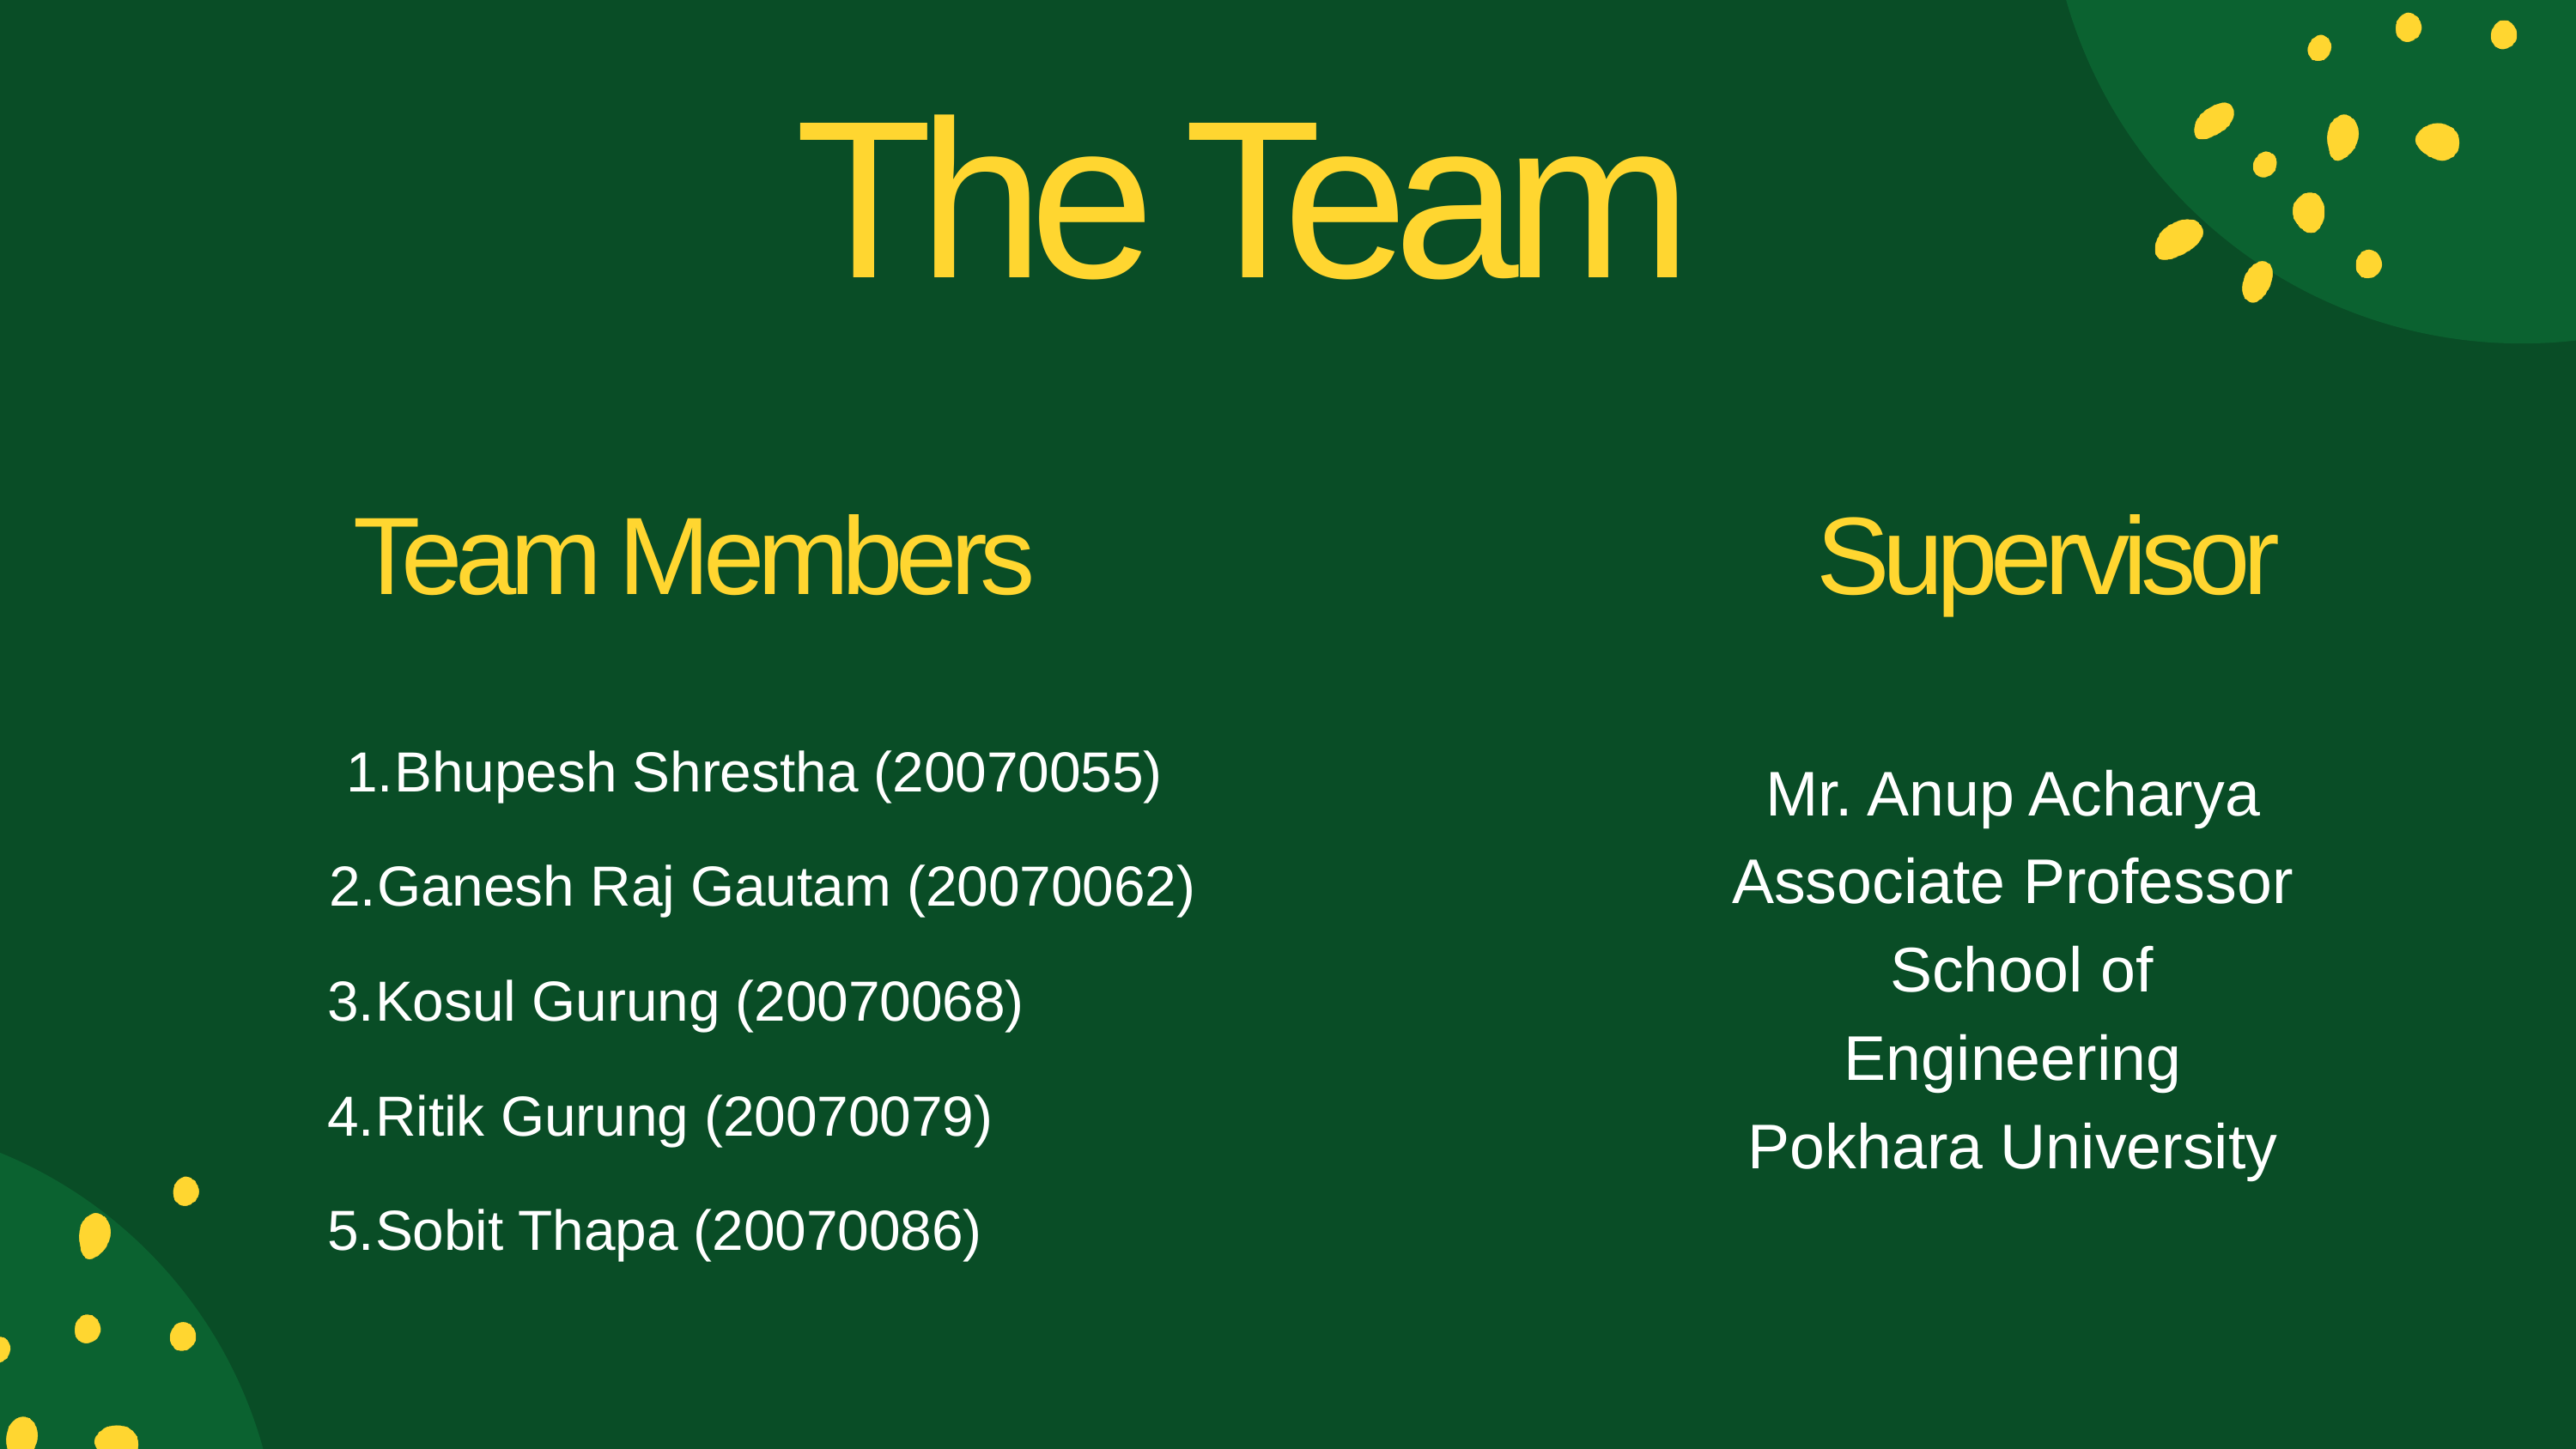

The Team
Team Members
Supervisor
Bhupesh Shrestha (20070055)
Ganesh Raj Gautam (20070062)
Kosul Gurung (20070068)
Ritik Gurung (20070079)
Sobit Thapa (20070086)

Mr. Anup Acharya
Associate Professor
School of Engineering
Pokhara University